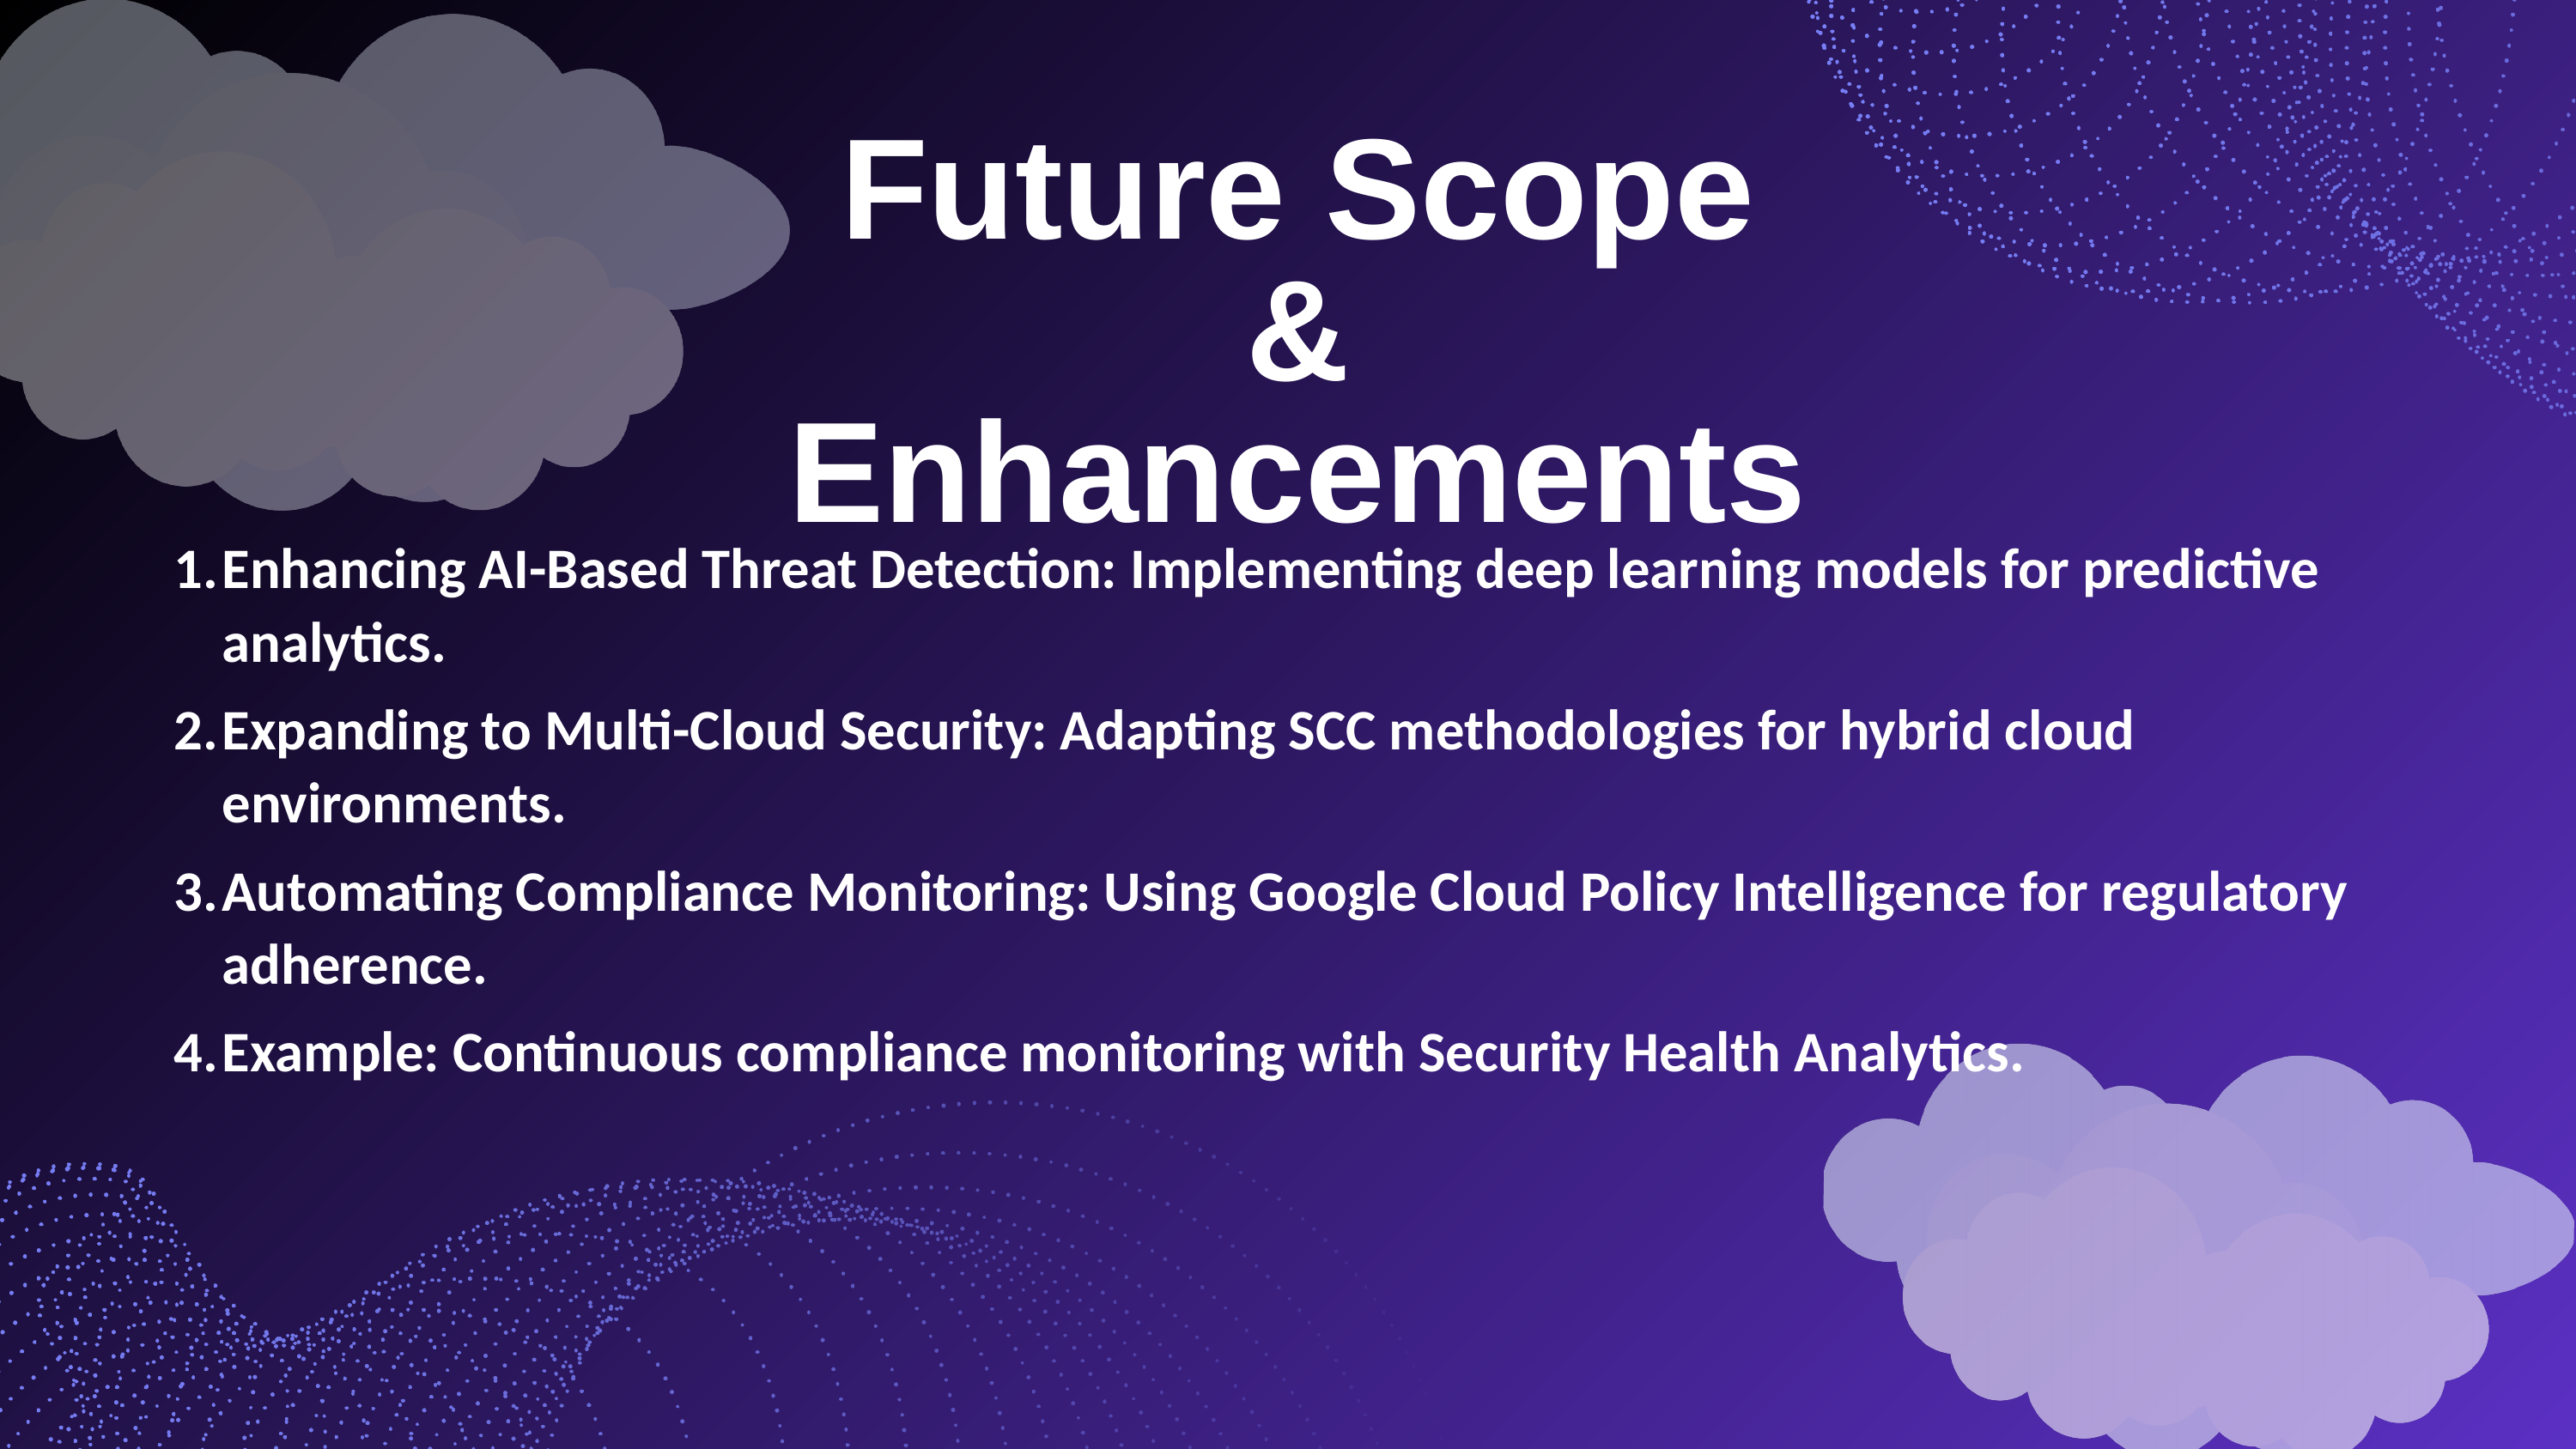

Future Scope & Enhancements
Enhancing AI-Based Threat Detection: Implementing deep learning models for predictive analytics.
Expanding to Multi-Cloud Security: Adapting SCC methodologies for hybrid cloud environments.
Automating Compliance Monitoring: Using Google Cloud Policy Intelligence for regulatory adherence.
Example: Continuous compliance monitoring with Security Health Analytics.